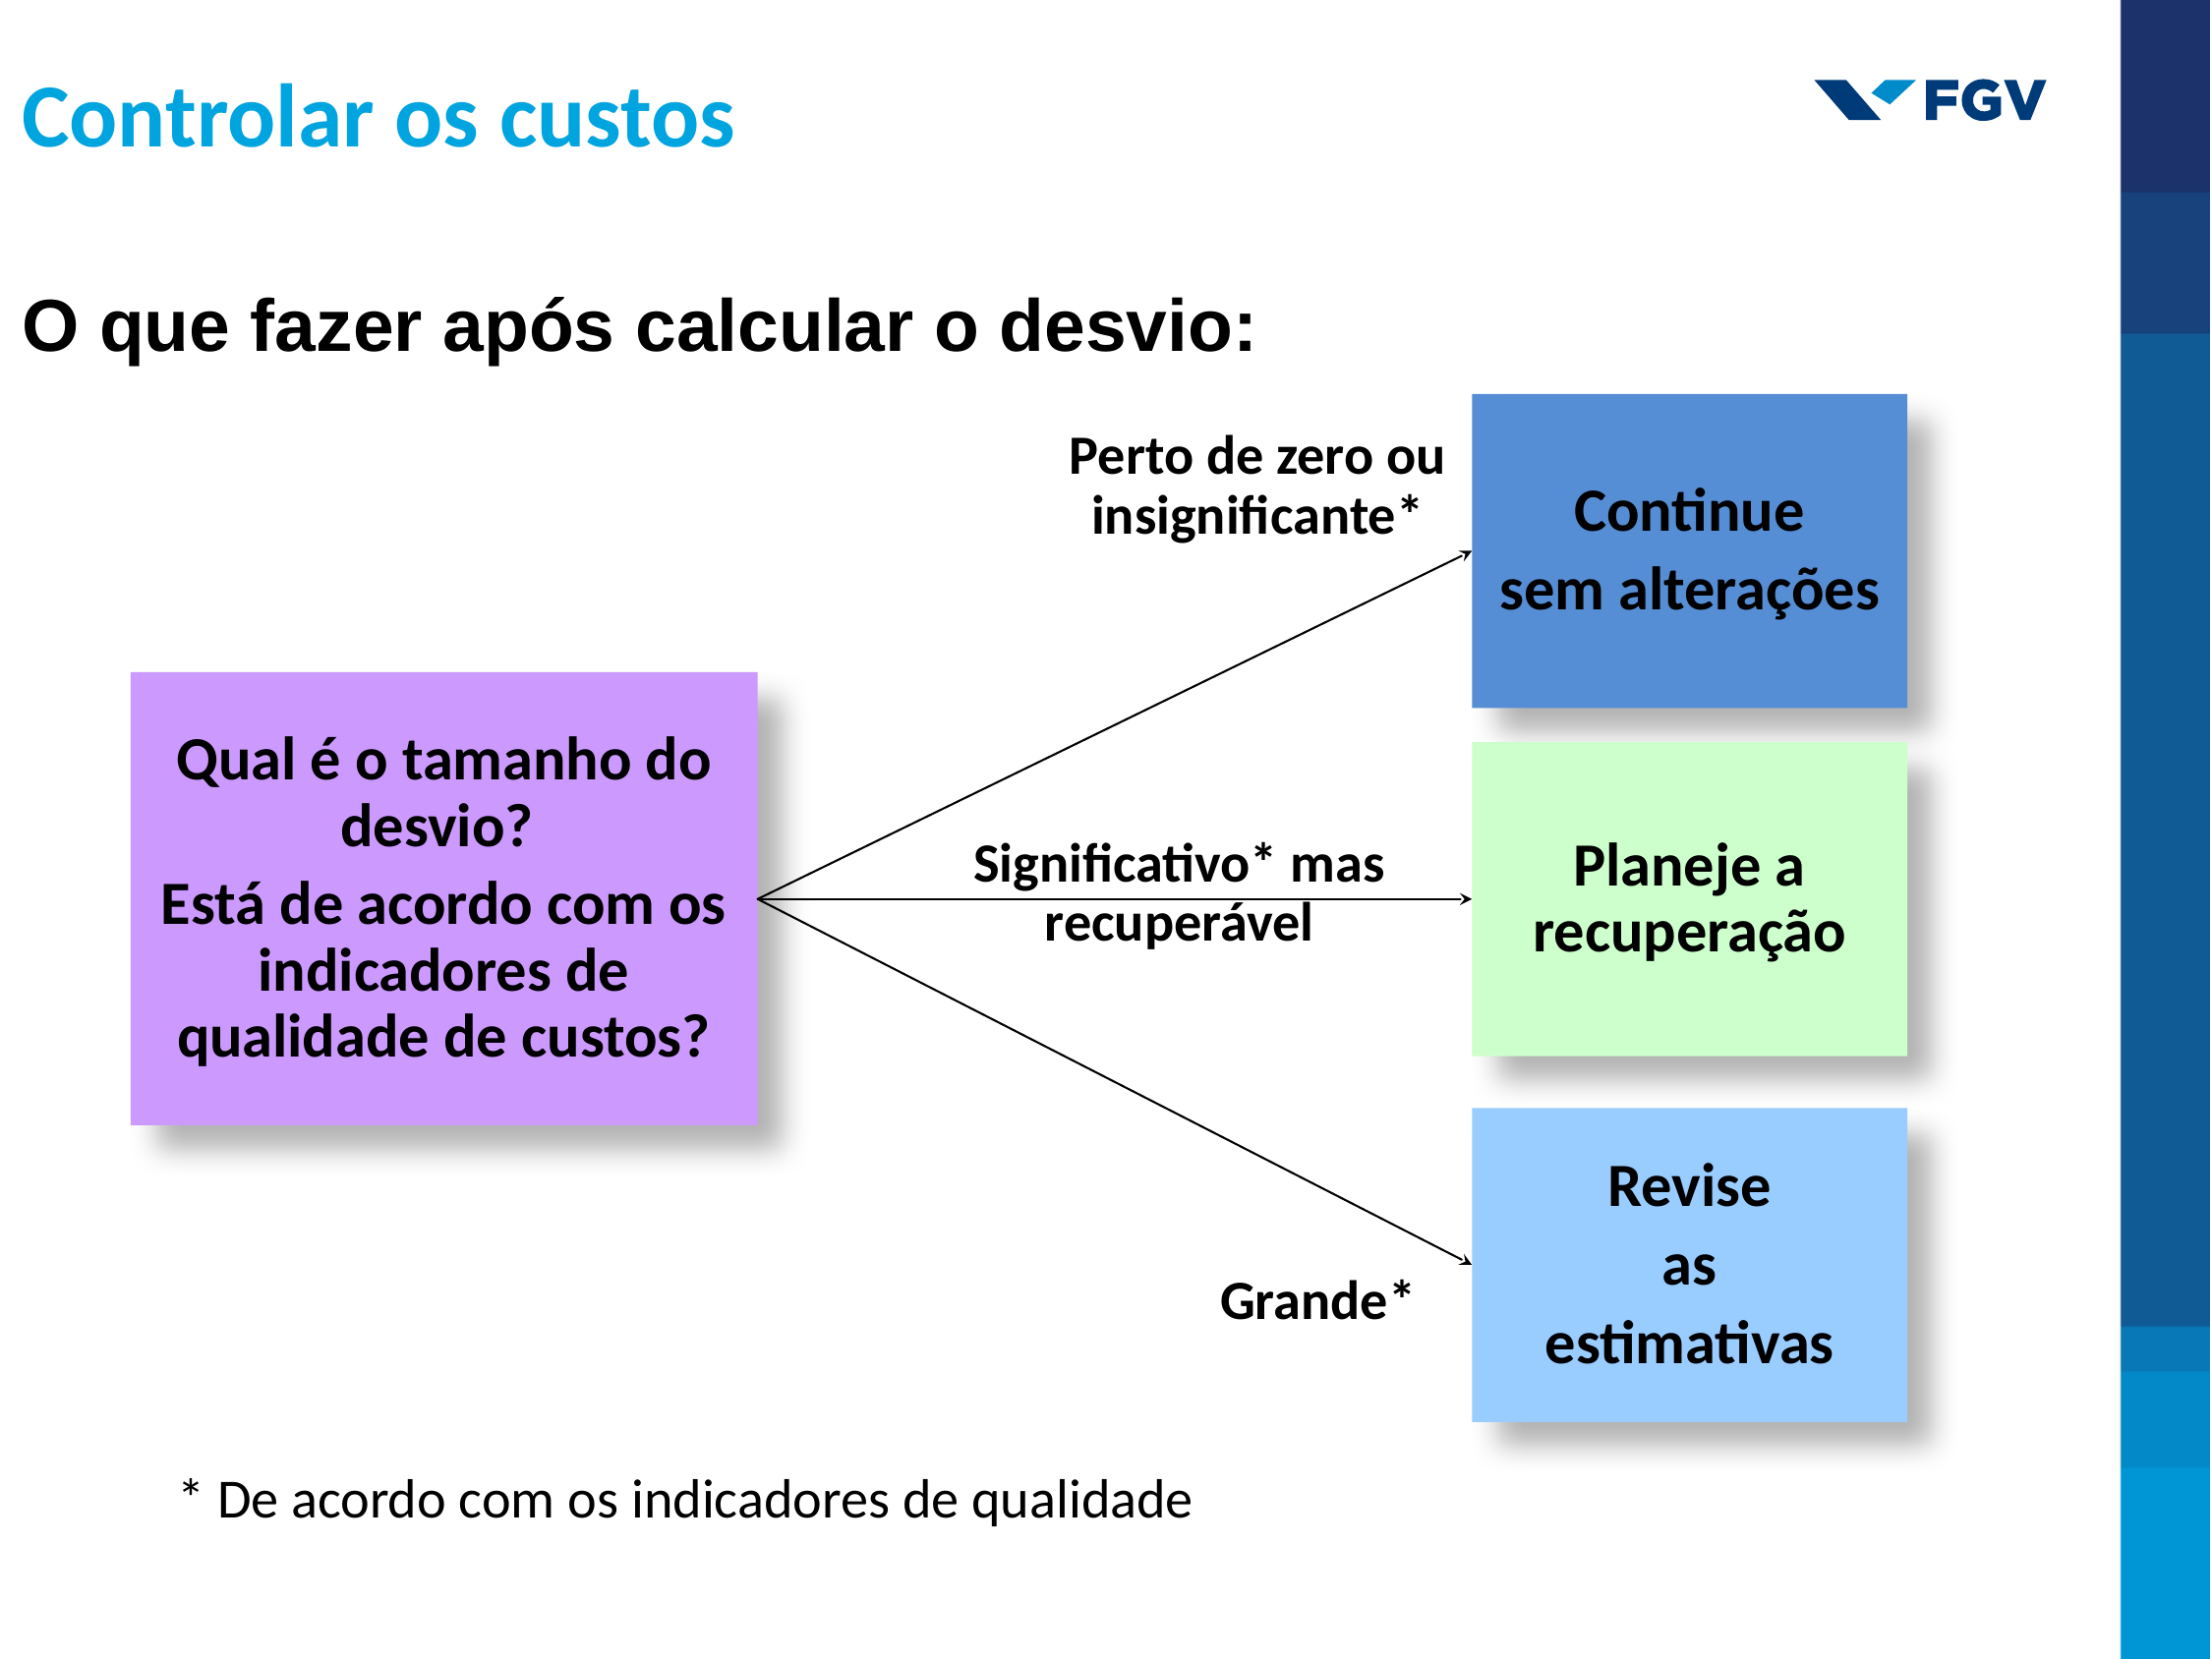

Controlar os custos
O que fazer após calcular o desvio:

Continue
sem alterações
Perto de zero ou insignificante*

Qual é o tamanho do desvio?
Está de acordo com os indicadores de qualidade de custos?
Planeje a recuperação
Significativo* mas recuperável

Revise
as
estimativas
Grande*
* De acordo com os indicadores de qualidade